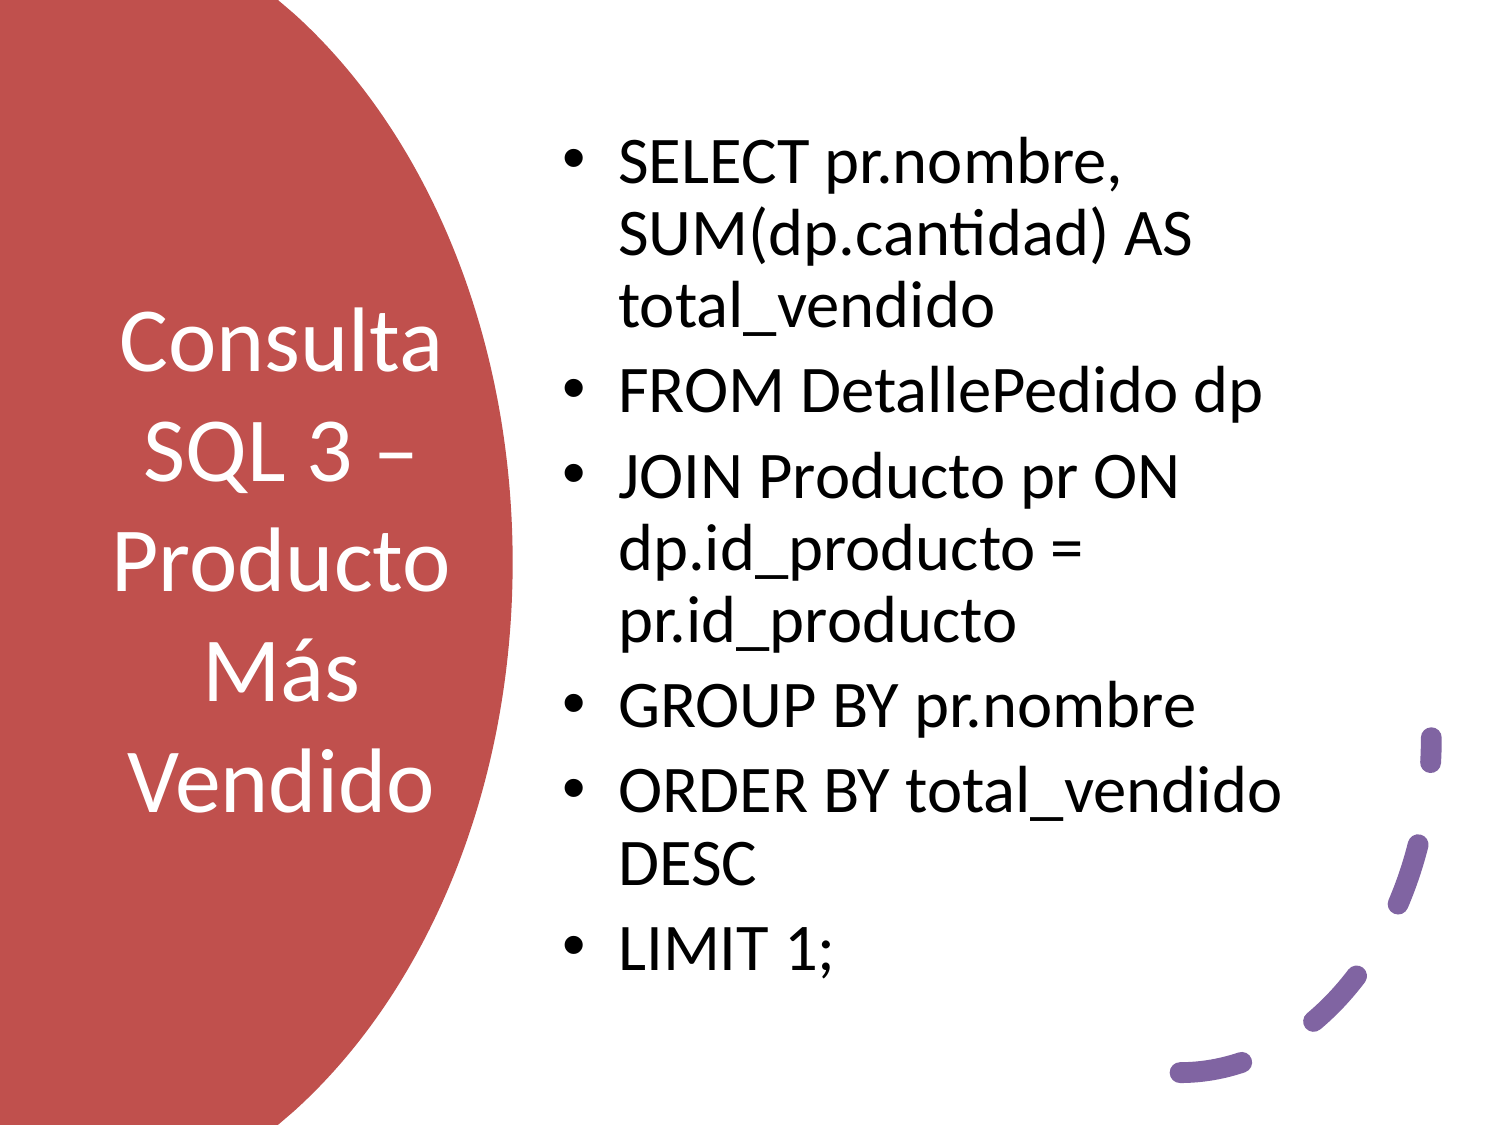

SELECT pr.nombre, SUM(dp.cantidad) AS total_vendido
FROM DetallePedido dp
JOIN Producto pr ON dp.id_producto = pr.id_producto
GROUP BY pr.nombre
ORDER BY total_vendido DESC
LIMIT 1;
# Consulta SQL 3 – Producto Más Vendido